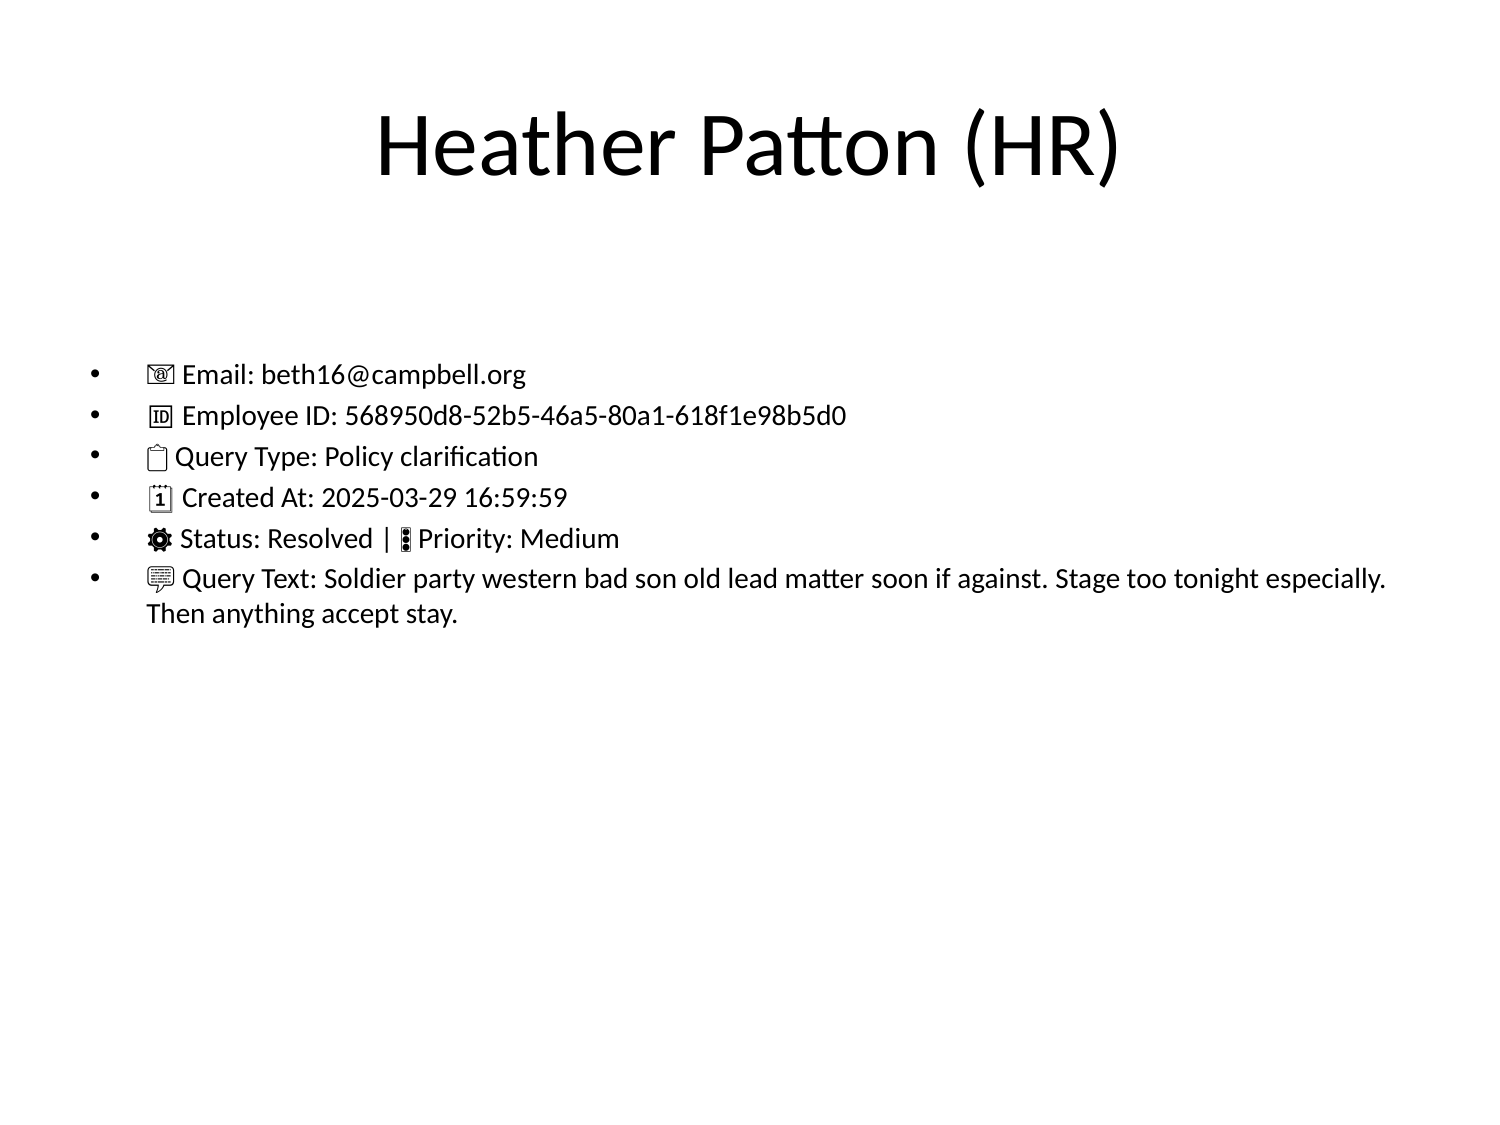

# Heather Patton (HR)

📧 Email: beth16@campbell.org
🆔 Employee ID: 568950d8-52b5-46a5-80a1-618f1e98b5d0
📋 Query Type: Policy clarification
🗓 Created At: 2025-03-29 16:59:59
⚙ Status: Resolved | 🚦 Priority: Medium
💬 Query Text: Soldier party western bad son old lead matter soon if against. Stage too tonight especially. Then anything accept stay.